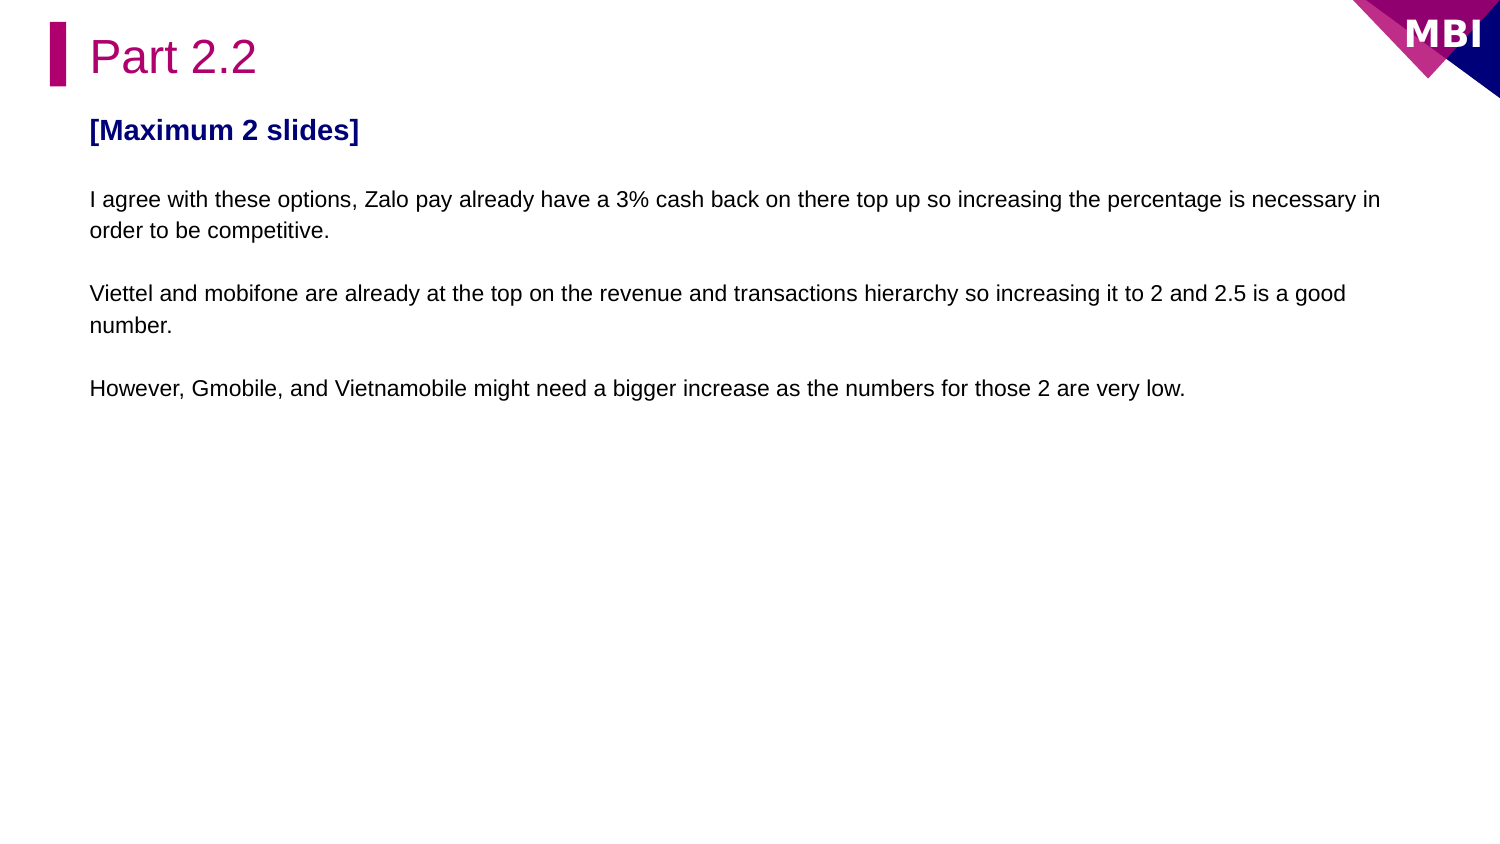

Part 2.2
[Maximum 2 slides]
I agree with these options, Zalo pay already have a 3% cash back on there top up so increasing the percentage is necessary in order to be competitive.

Viettel and mobifone are already at the top on the revenue and transactions hierarchy so increasing it to 2 and 2.5 is a good number.

However, Gmobile, and Vietnamobile might need a bigger increase as the numbers for those 2 are very low.

#